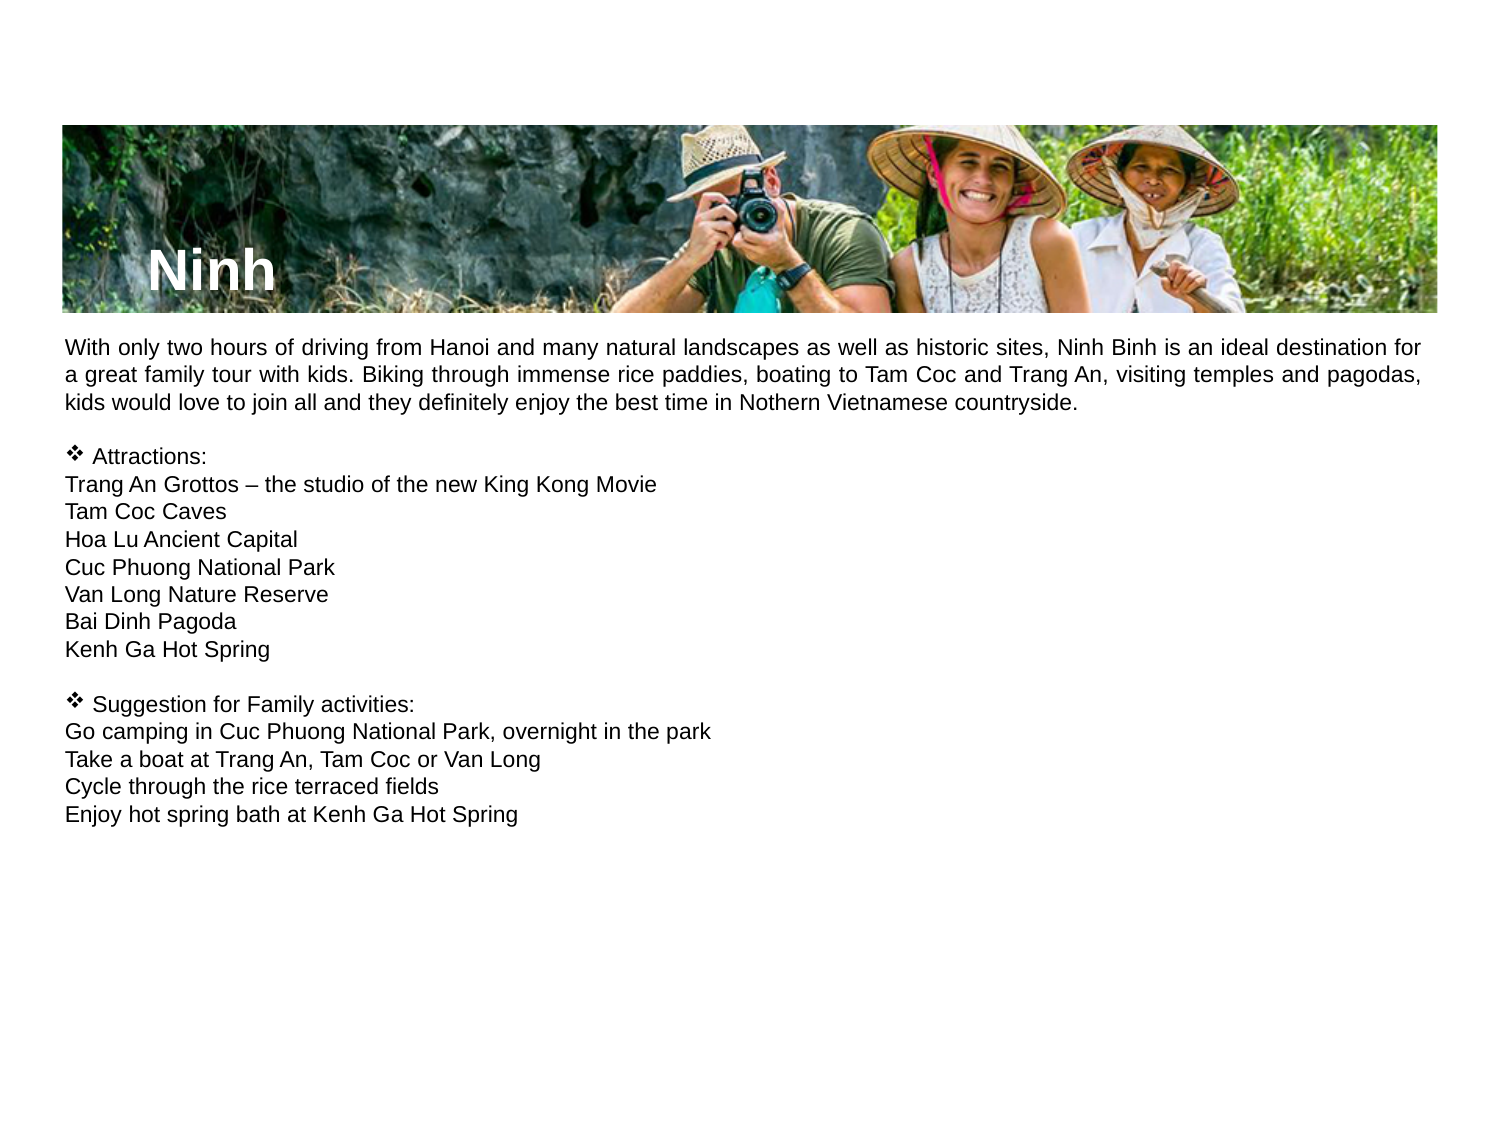

Ninh Binh
With only two hours of driving from Hanoi and many natural landscapes as well as historic sites, Ninh Binh is an ideal destination for a great family tour with kids. Biking through immense rice paddies, boating to Tam Coc and Trang An, visiting temples and pagodas, kids would love to join all and they definitely enjoy the best time in Nothern Vietnamese countryside.

 Attractions:
Trang An Grottos – the studio of the new King Kong Movie
Tam Coc Caves
Hoa Lu Ancient Capital
Cuc Phuong National Park
Van Long Nature Reserve
Bai Dinh Pagoda
Kenh Ga Hot Spring

 Suggestion for Family activities:
Go camping in Cuc Phuong National Park, overnight in the park
Take a boat at Trang An, Tam Coc or Van Long
Cycle through the rice terraced fields
Enjoy hot spring bath at Kenh Ga Hot Spring